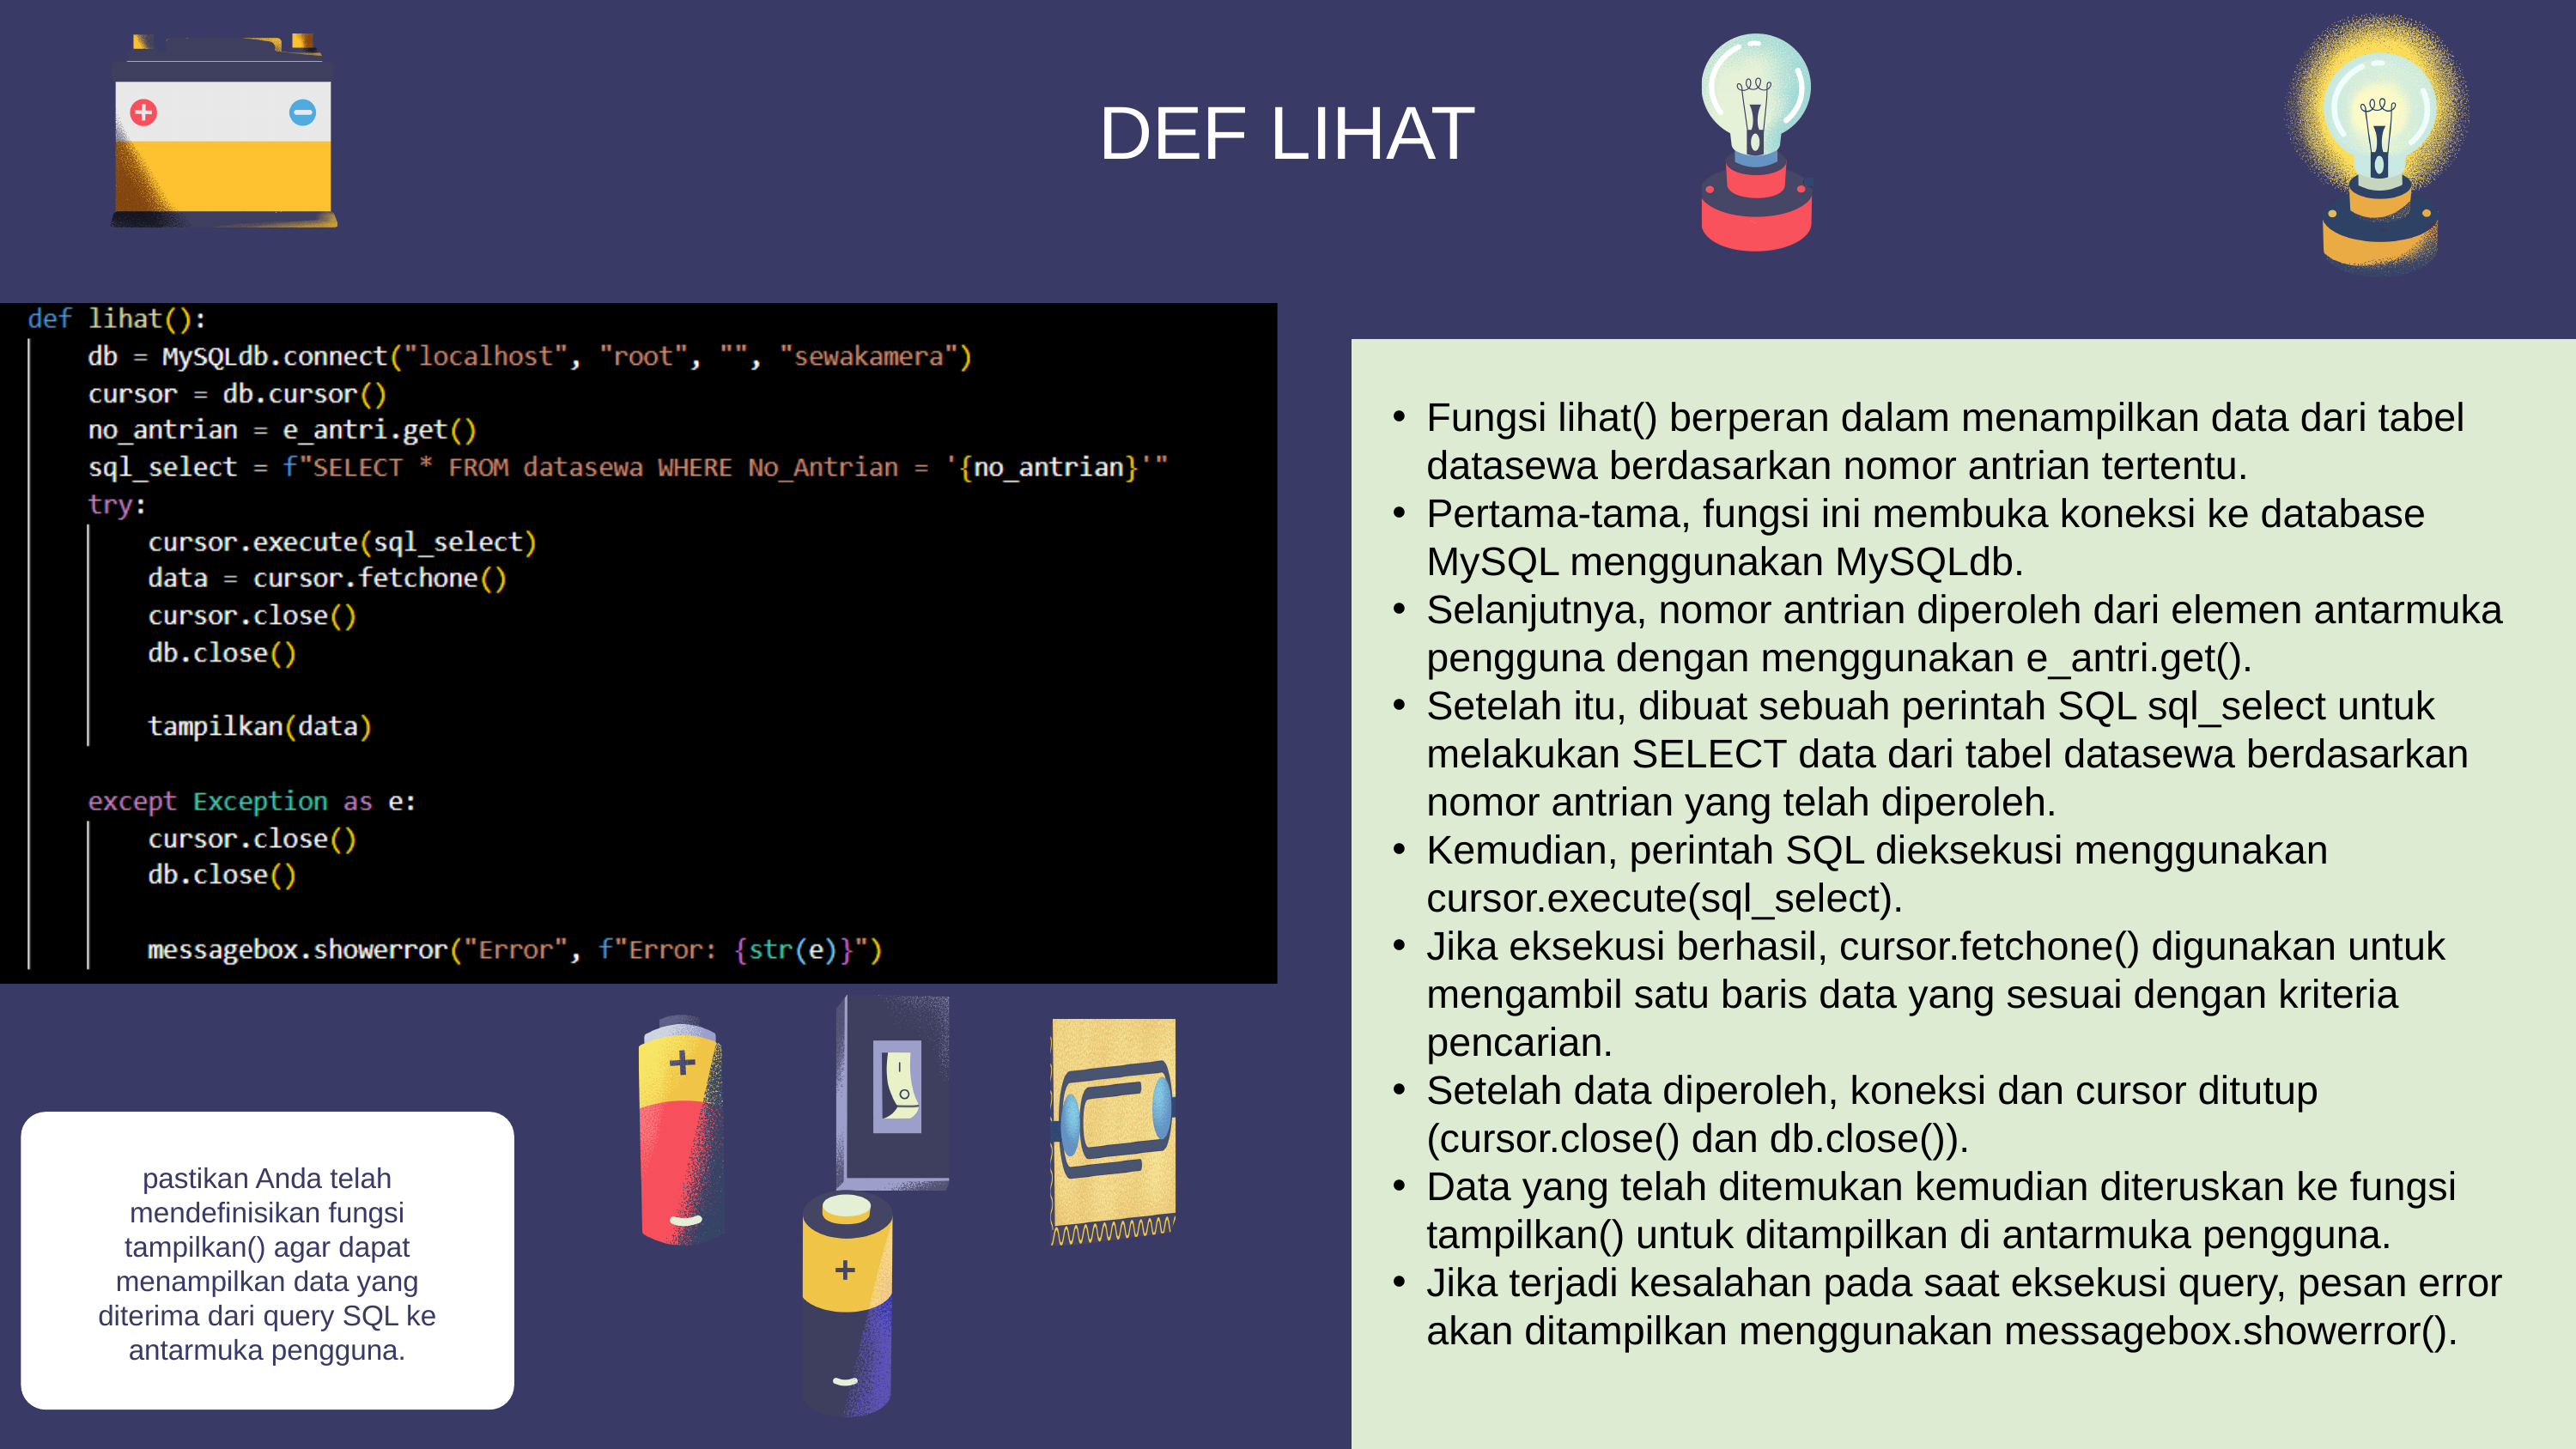

DEF LIHAT

Fungsi lihat() berperan dalam menampilkan data dari tabel datasewa berdasarkan nomor antrian tertentu.
Pertama-tama, fungsi ini membuka koneksi ke database MySQL menggunakan MySQLdb.
Selanjutnya, nomor antrian diperoleh dari elemen antarmuka pengguna dengan menggunakan e_antri.get().
Setelah itu, dibuat sebuah perintah SQL sql_select untuk melakukan SELECT data dari tabel datasewa berdasarkan nomor antrian yang telah diperoleh.
Kemudian, perintah SQL dieksekusi menggunakan cursor.execute(sql_select).
Jika eksekusi berhasil, cursor.fetchone() digunakan untuk mengambil satu baris data yang sesuai dengan kriteria pencarian.
Setelah data diperoleh, koneksi dan cursor ditutup (cursor.close() dan db.close()).
Data yang telah ditemukan kemudian diteruskan ke fungsi tampilkan() untuk ditampilkan di antarmuka pengguna.
Jika terjadi kesalahan pada saat eksekusi query, pesan error akan ditampilkan menggunakan messagebox.showerror().

pastikan Anda telah mendefinisikan fungsi tampilkan() agar dapat menampilkan data yang diterima dari query SQL ke antarmuka pengguna.